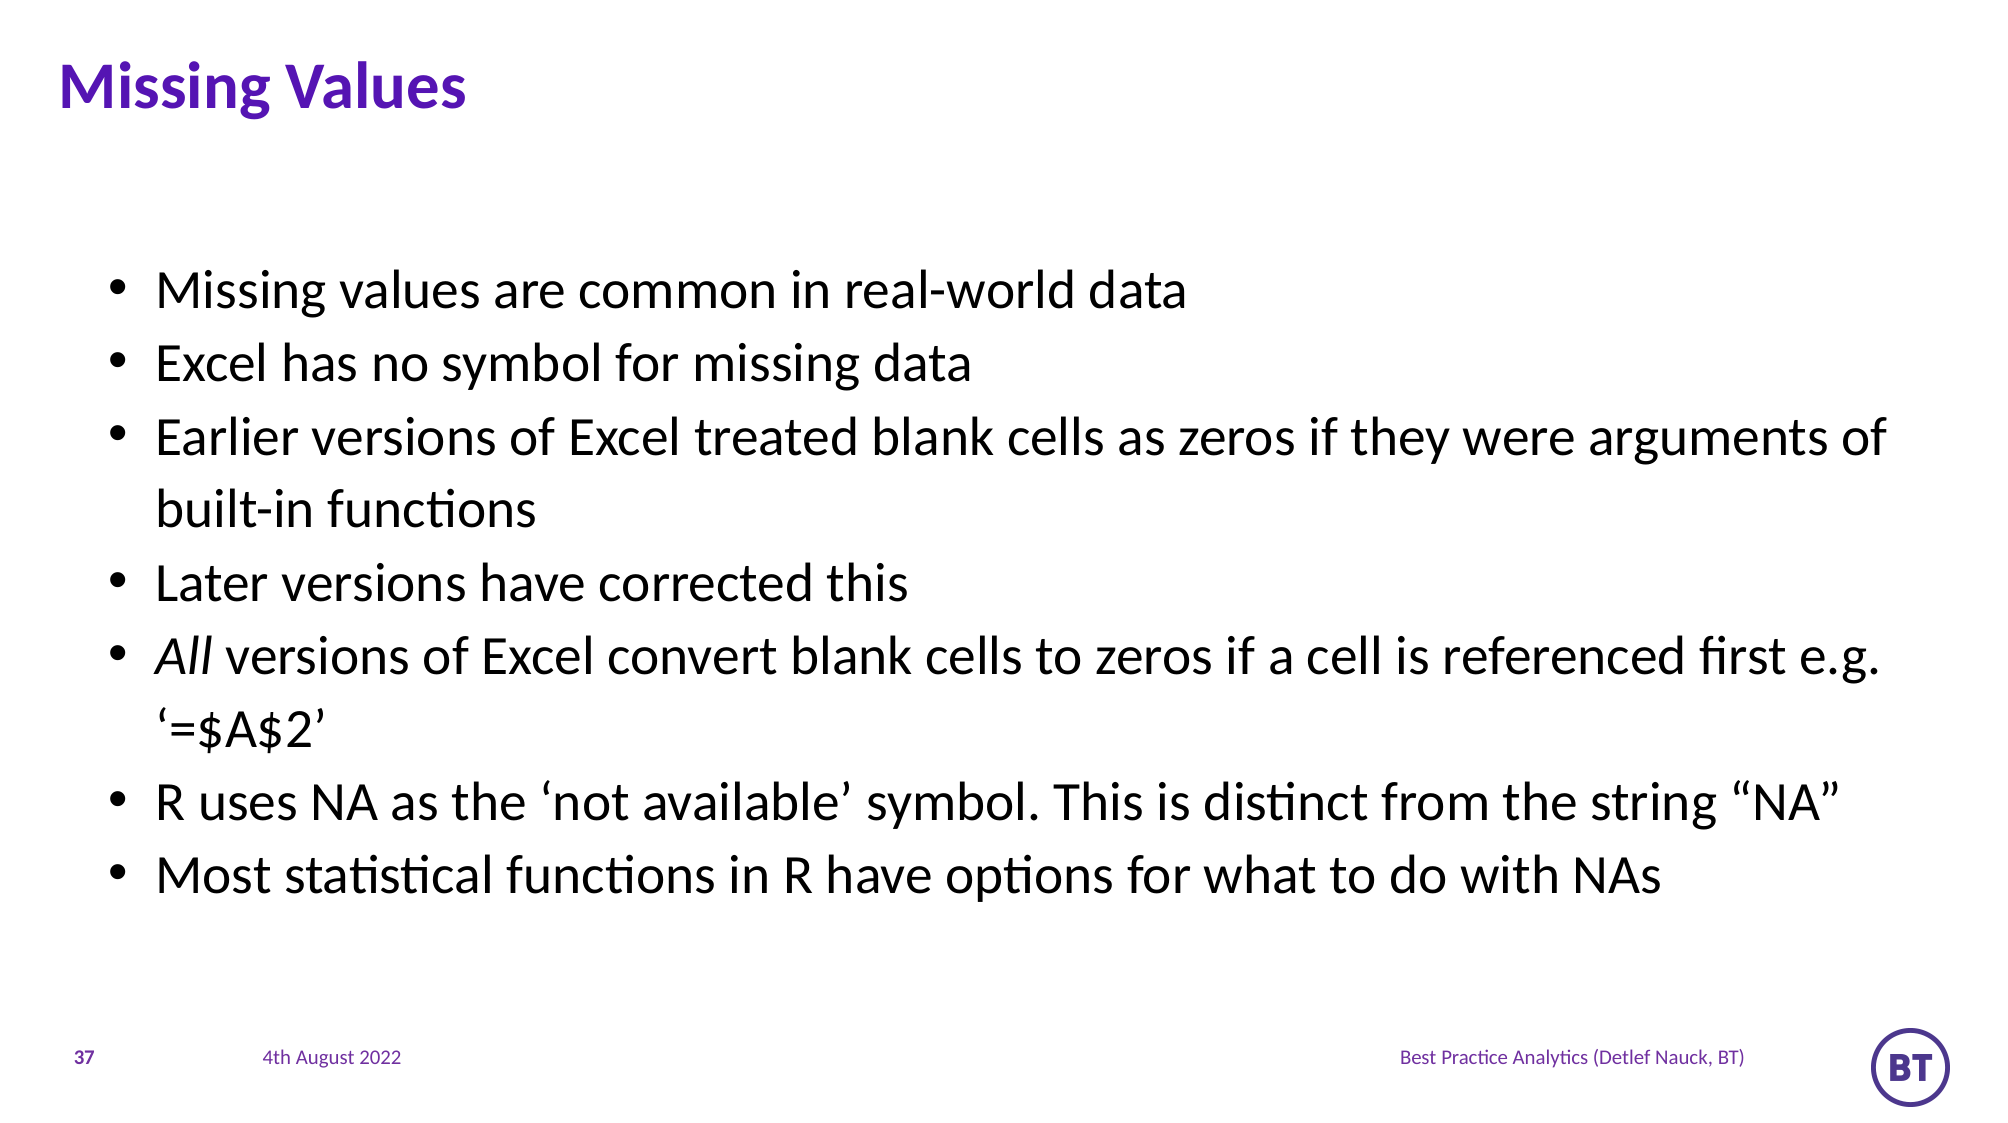

# Missing Values
Missing values are common in real-world data
Excel has no symbol for missing data
Earlier versions of Excel treated blank cells as zeros if they were arguments of built-in functions
Later versions have corrected this
All versions of Excel convert blank cells to zeros if a cell is referenced first e.g. ‘=$A$2’
R uses NA as the ‘not available’ symbol. This is distinct from the string “NA”
Most statistical functions in R have options for what to do with NAs
37
Best Practice Analytics (Detlef Nauck, BT)
4th August 2022